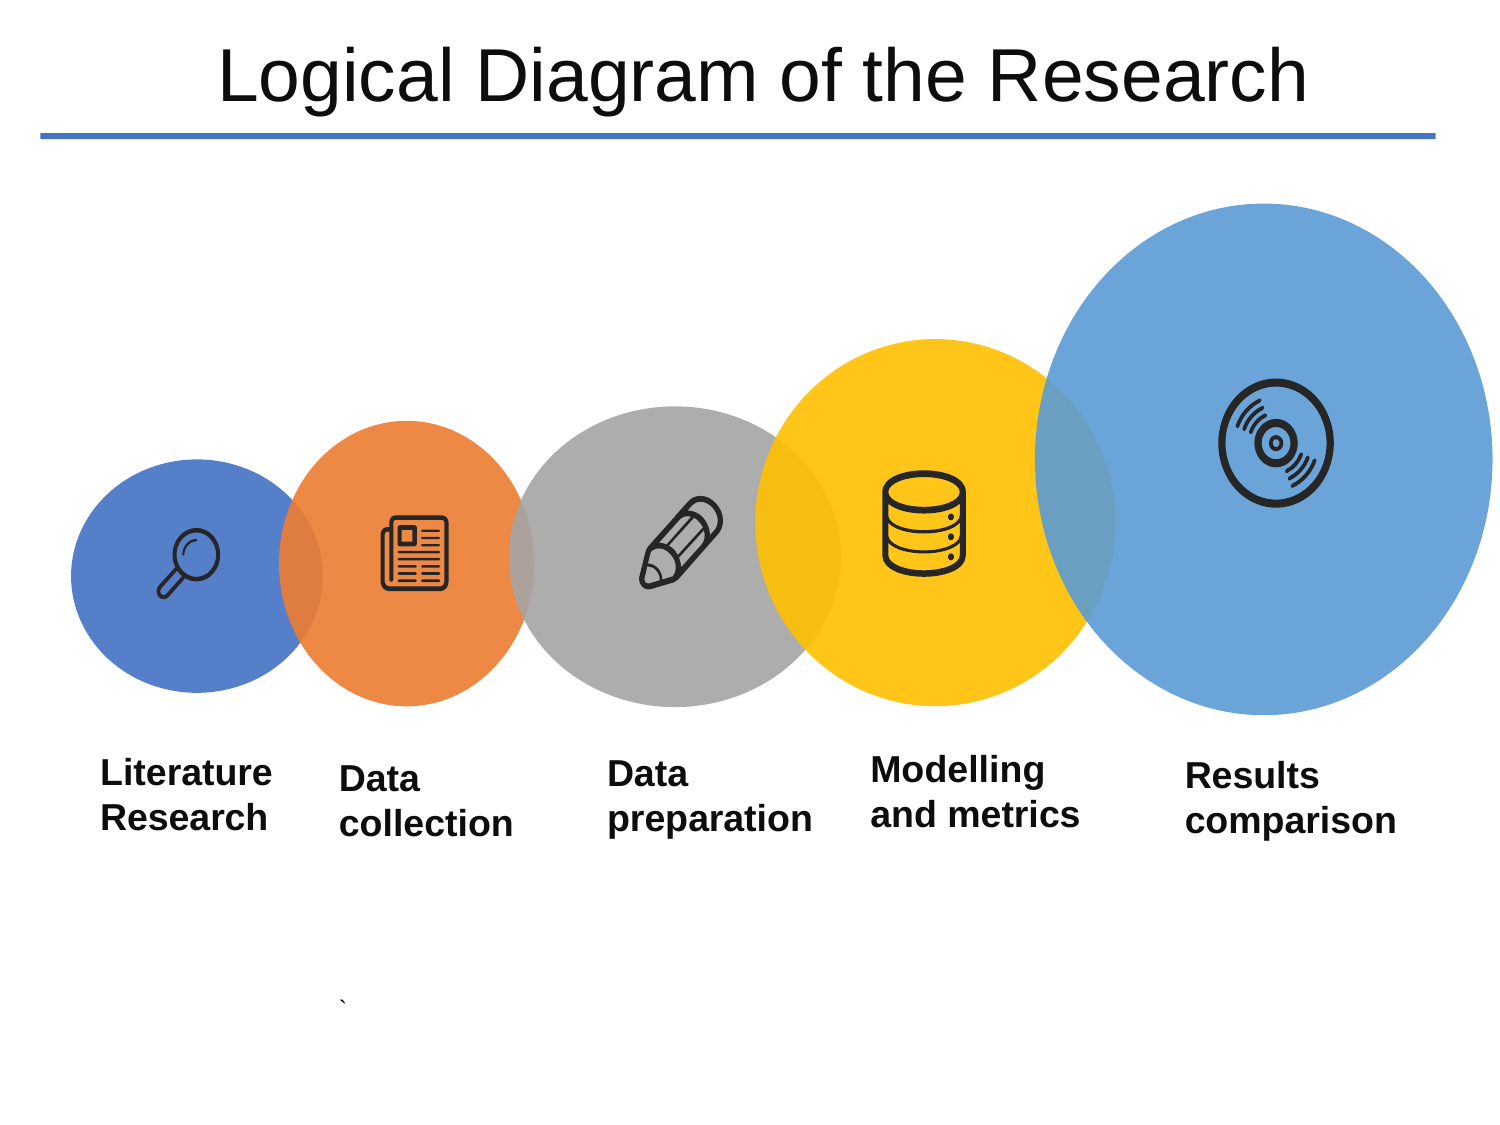

Logical Diagram of the Research

Modelling
and metrics

Literature Research

Data preparation

Results comparison

Data collection

`